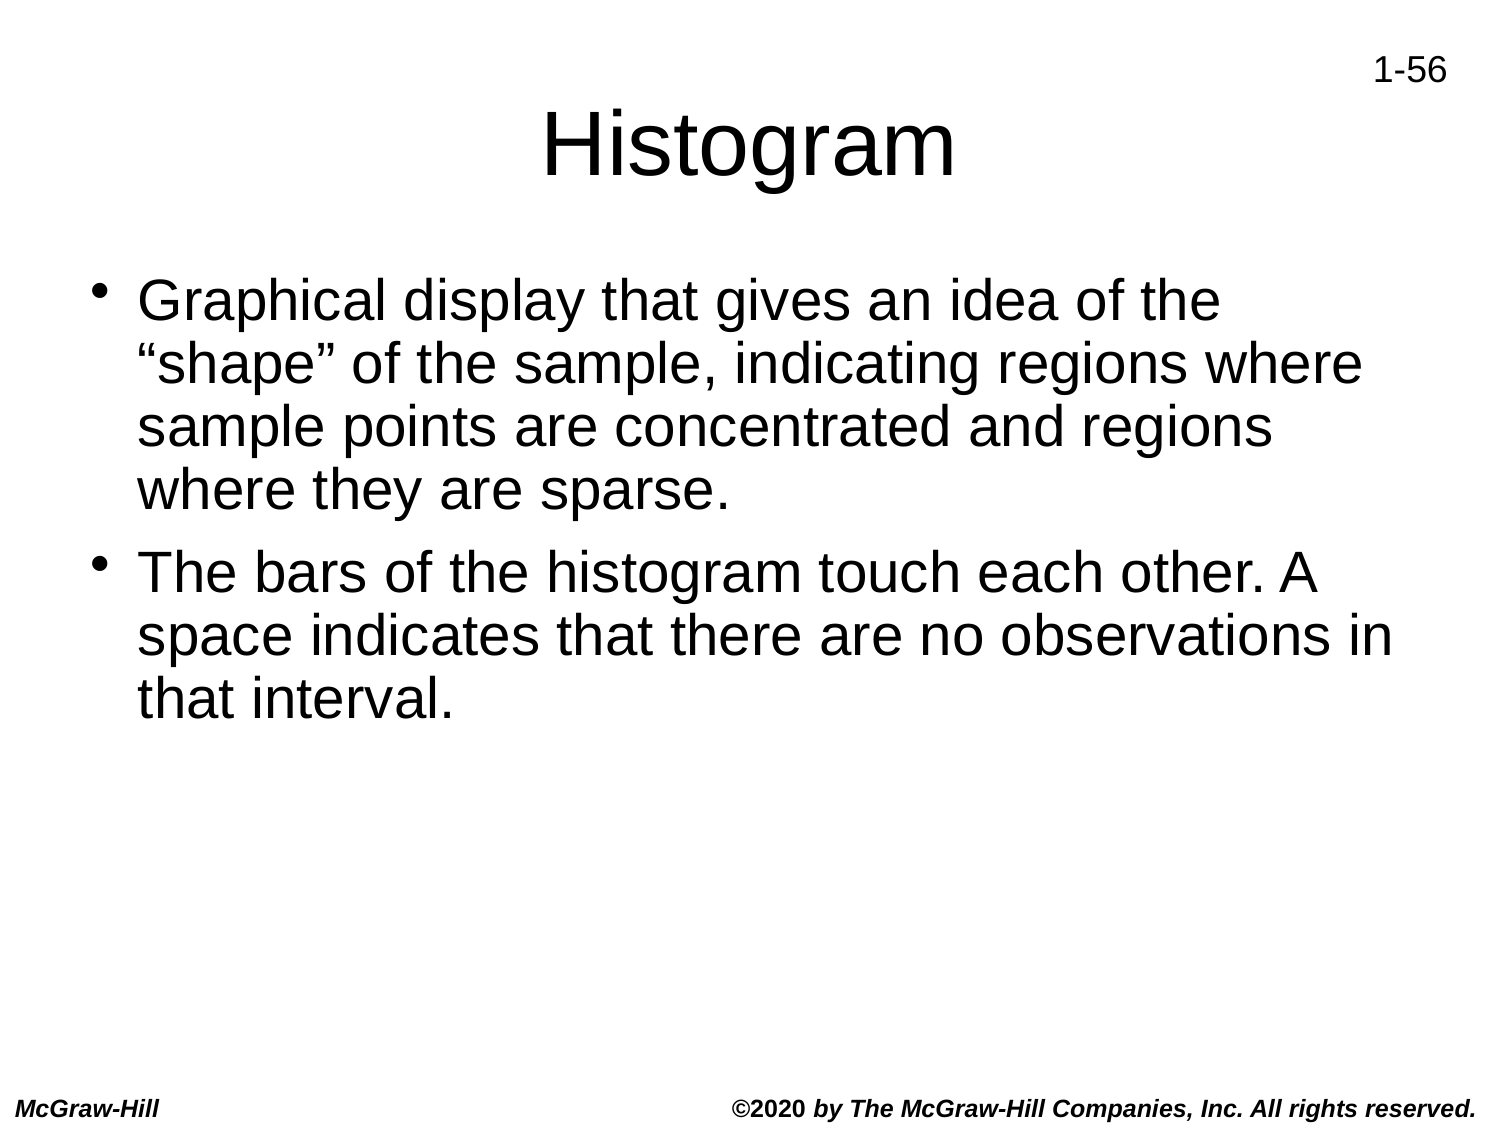

# Histogram
Graphical display that gives an idea of the “shape” of the sample, indicating regions where sample points are concentrated and regions where they are sparse.
The bars of the histogram touch each other. A space indicates that there are no observations in that interval.